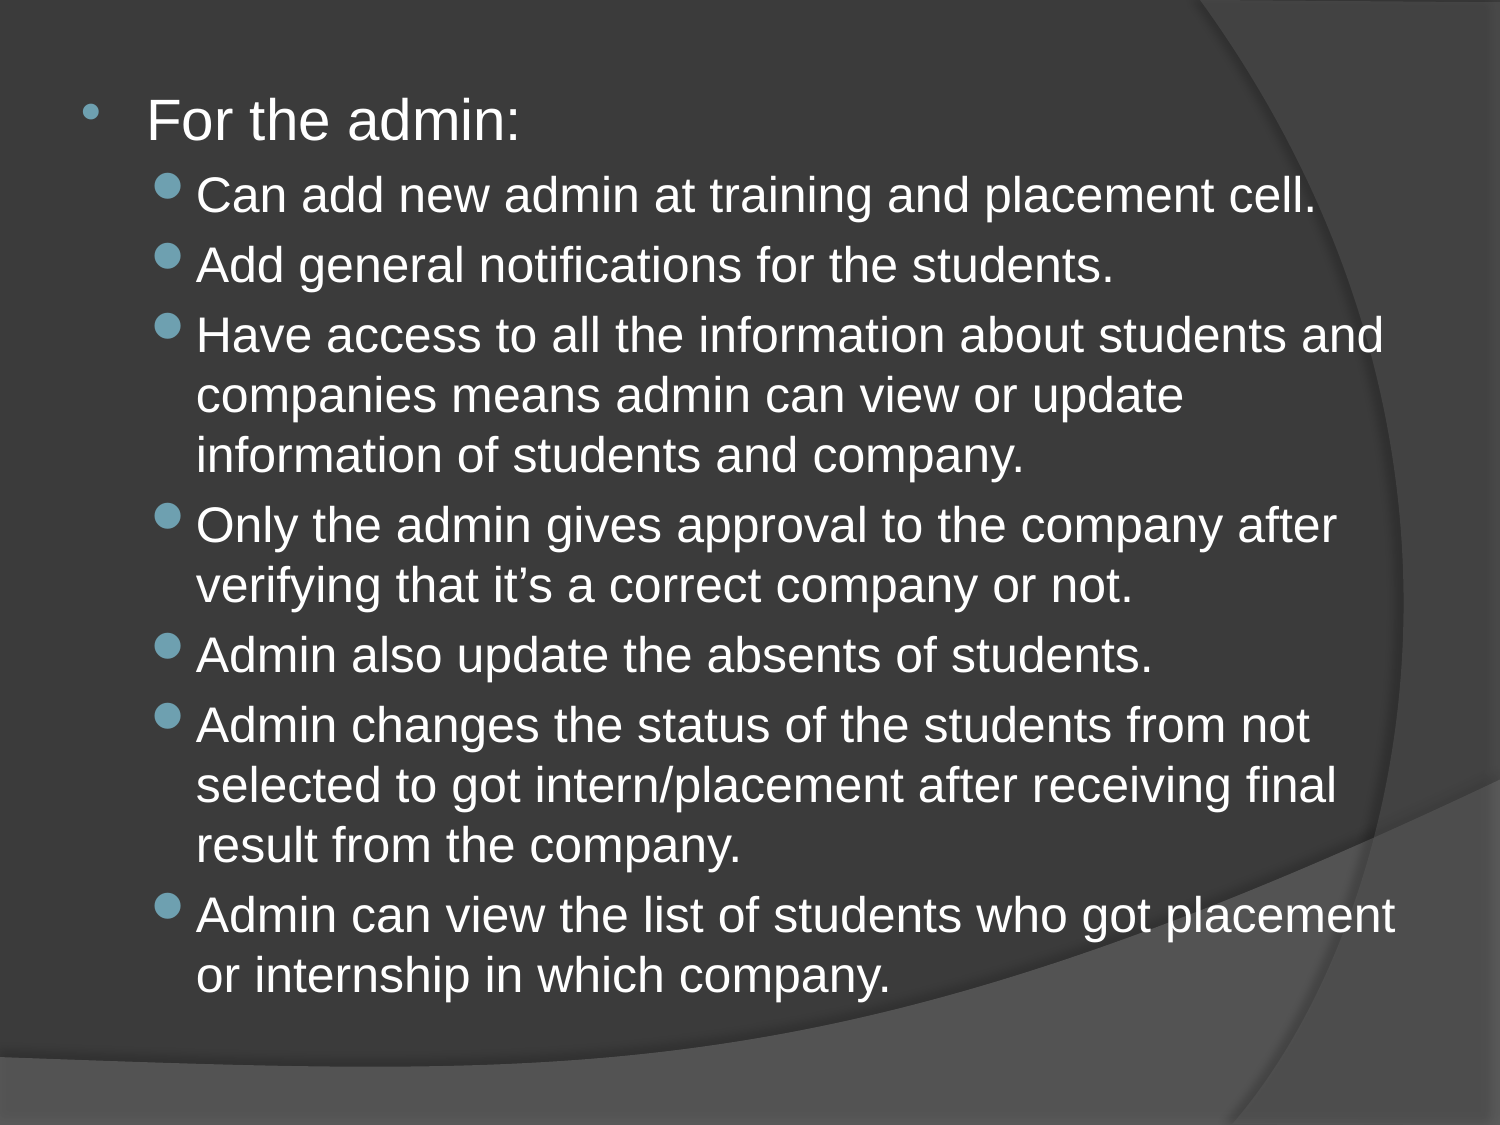

For the admin:
Can add new admin at training and placement cell.
Add general notifications for the students.
Have access to all the information about students and companies means admin can view or update information of students and company.
Only the admin gives approval to the company after verifying that it’s a correct company or not.
Admin also update the absents of students.
Admin changes the status of the students from not selected to got intern/placement after receiving final result from the company.
Admin can view the list of students who got placement or internship in which company.